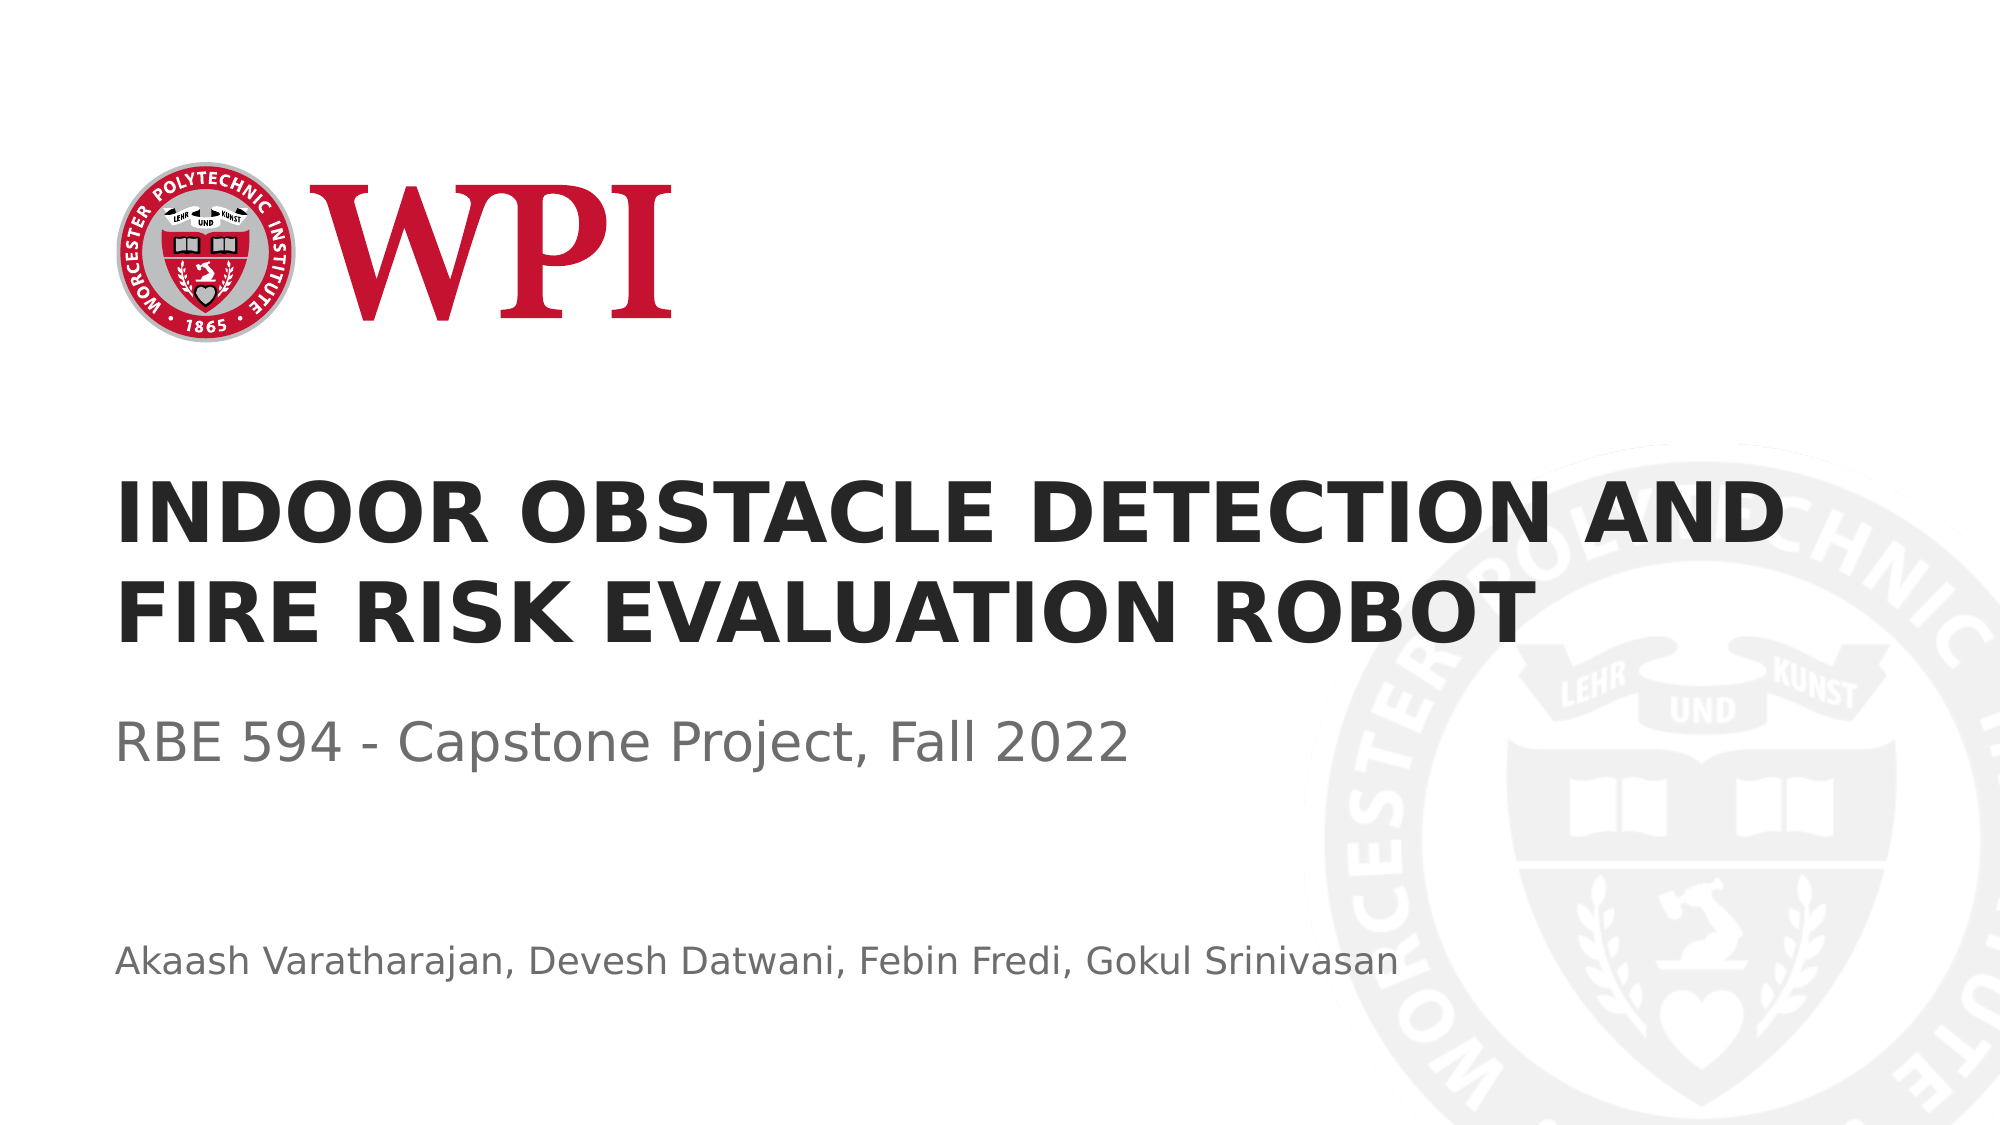

# INDOOR OBSTACLE DETECTION AND FIRE RISK EVALUATION ROBOT
RBE 594 - Capstone Project, Fall 2022

Akaash Varatharajan, Devesh Datwani, Febin Fredi, Gokul Srinivasan